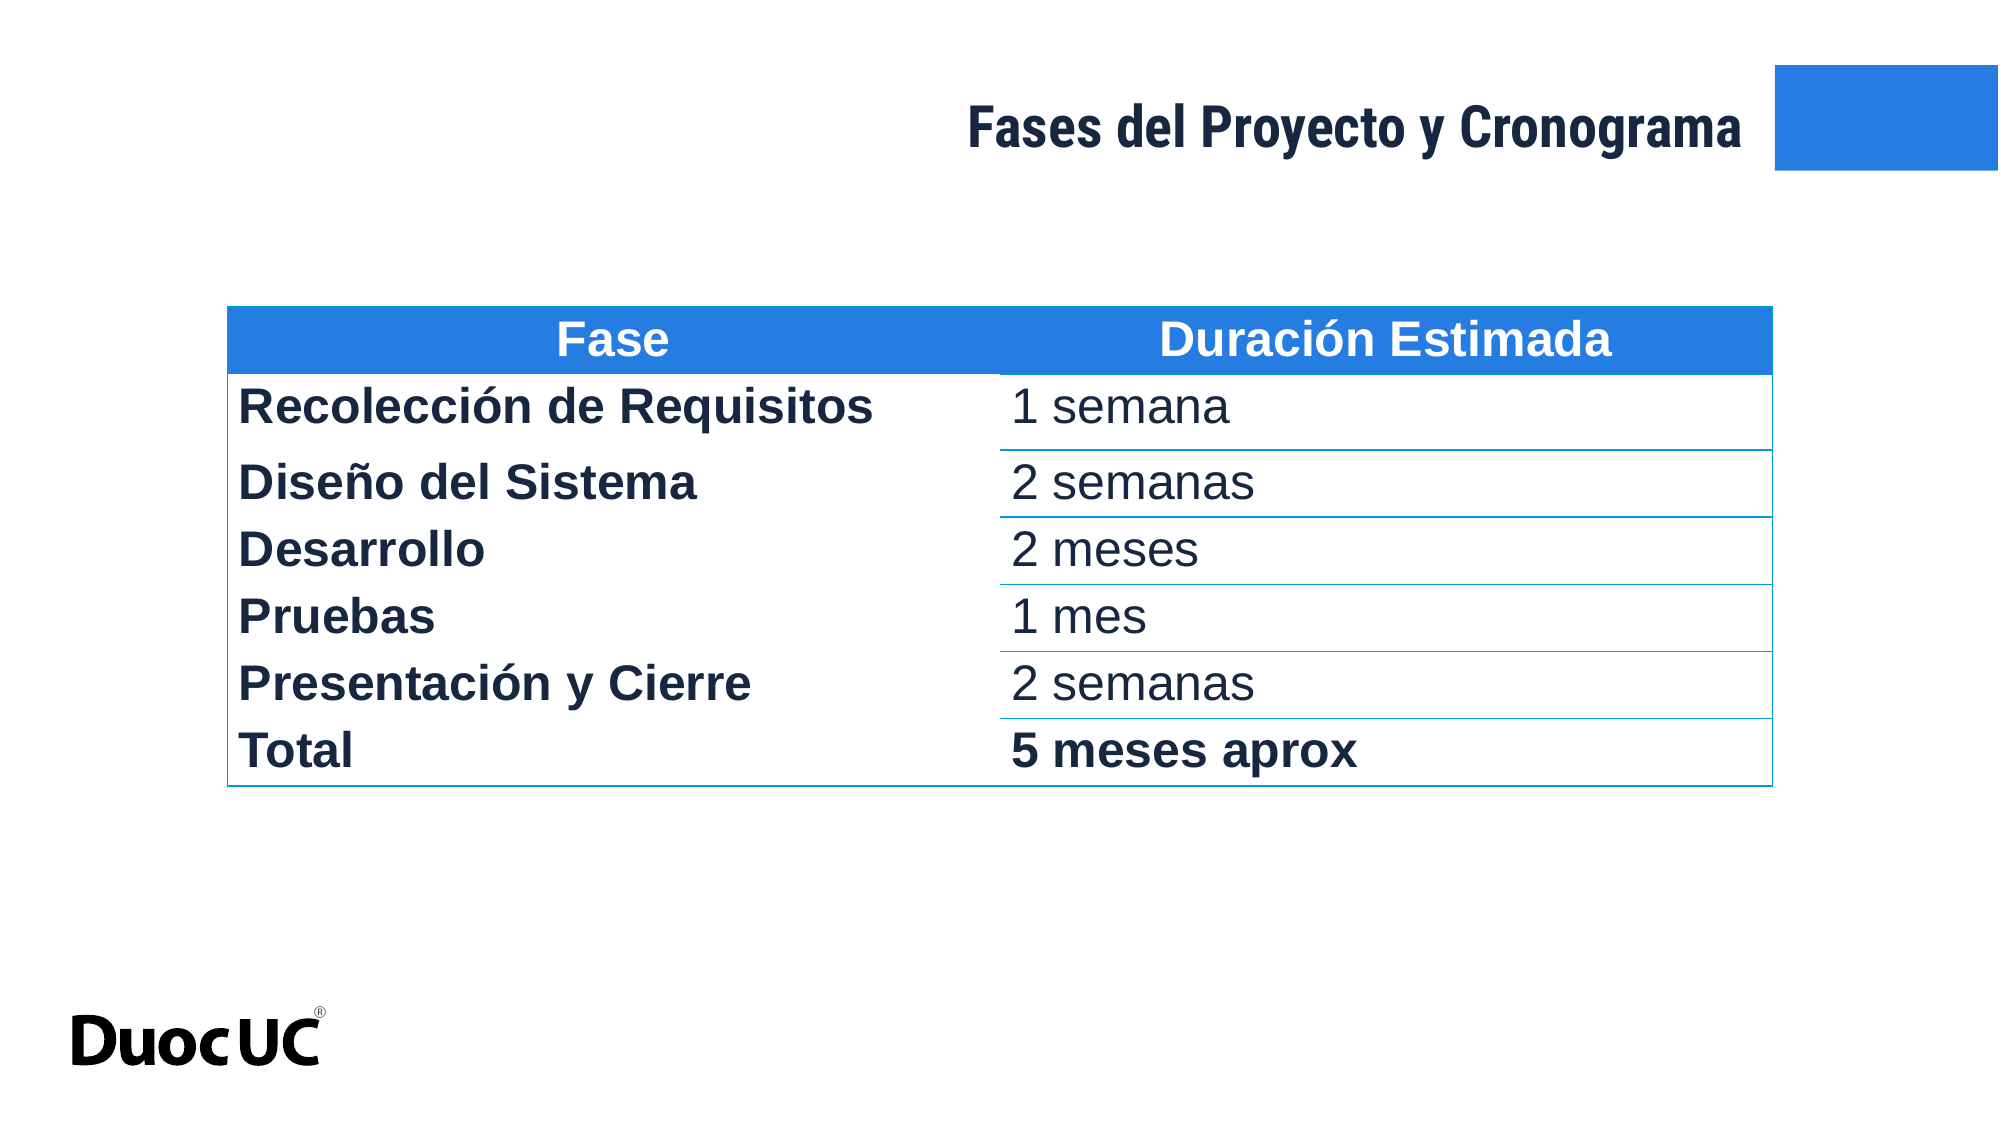

Fases del Proyecto y Cronograma
| Fase | Duración Estimada |
| --- | --- |
| Recolección de Requisitos | 1 semana |
| Diseño del Sistema | 2 semanas |
| Desarrollo | 2 meses |
| Pruebas | 1 mes |
| Presentación y Cierre | 2 semanas |
| Total | 5 meses aprox |